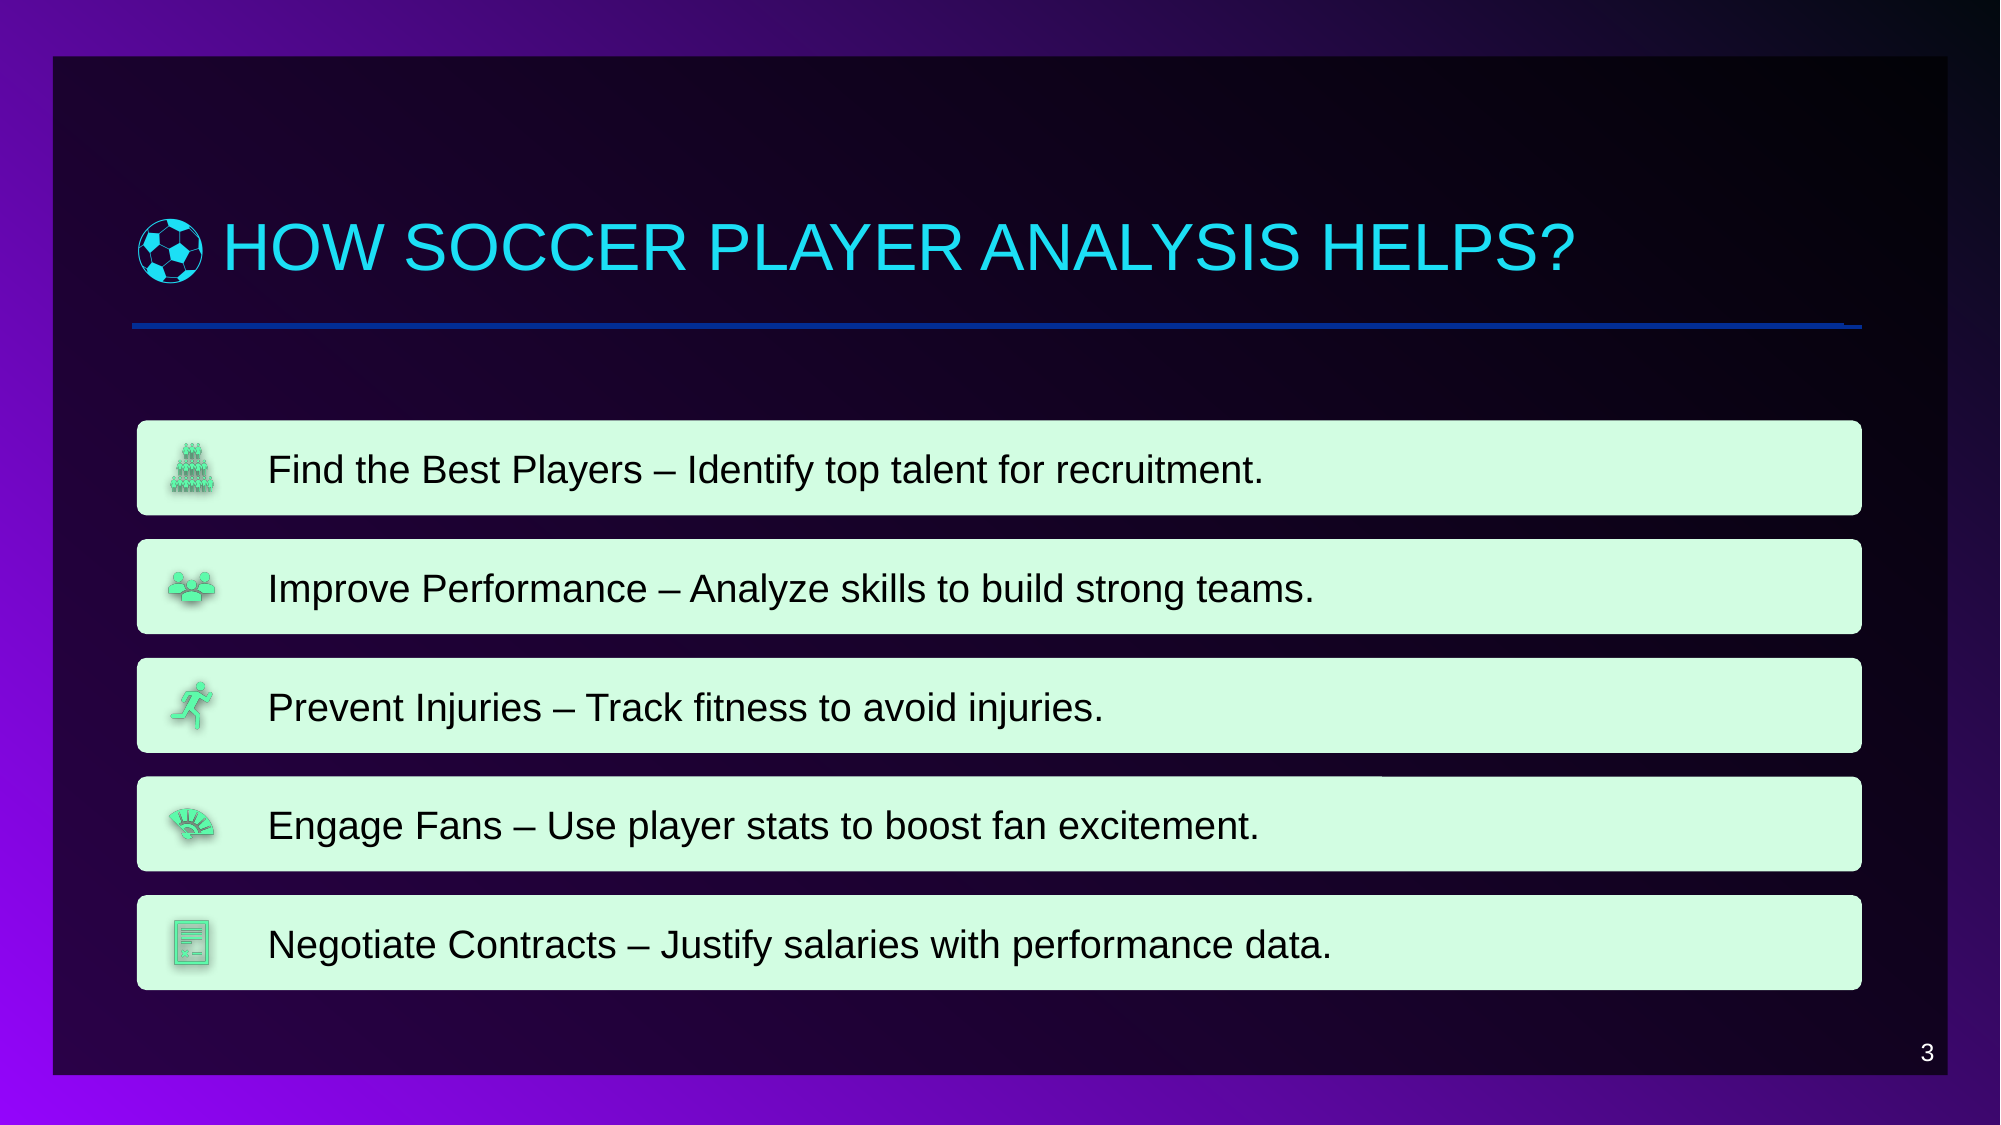

# ⚽ How Soccer Player Analysis Helps?
 Find the Best Players – Identify top talent for recruitment.
 Improve Performance – Analyze skills to build strong teams.
 Prevent Injuries – Track fitness to avoid injuries.
 Engage Fans – Use player stats to boost fan excitement.
 Negotiate Contracts – Justify salaries with performance data.
3